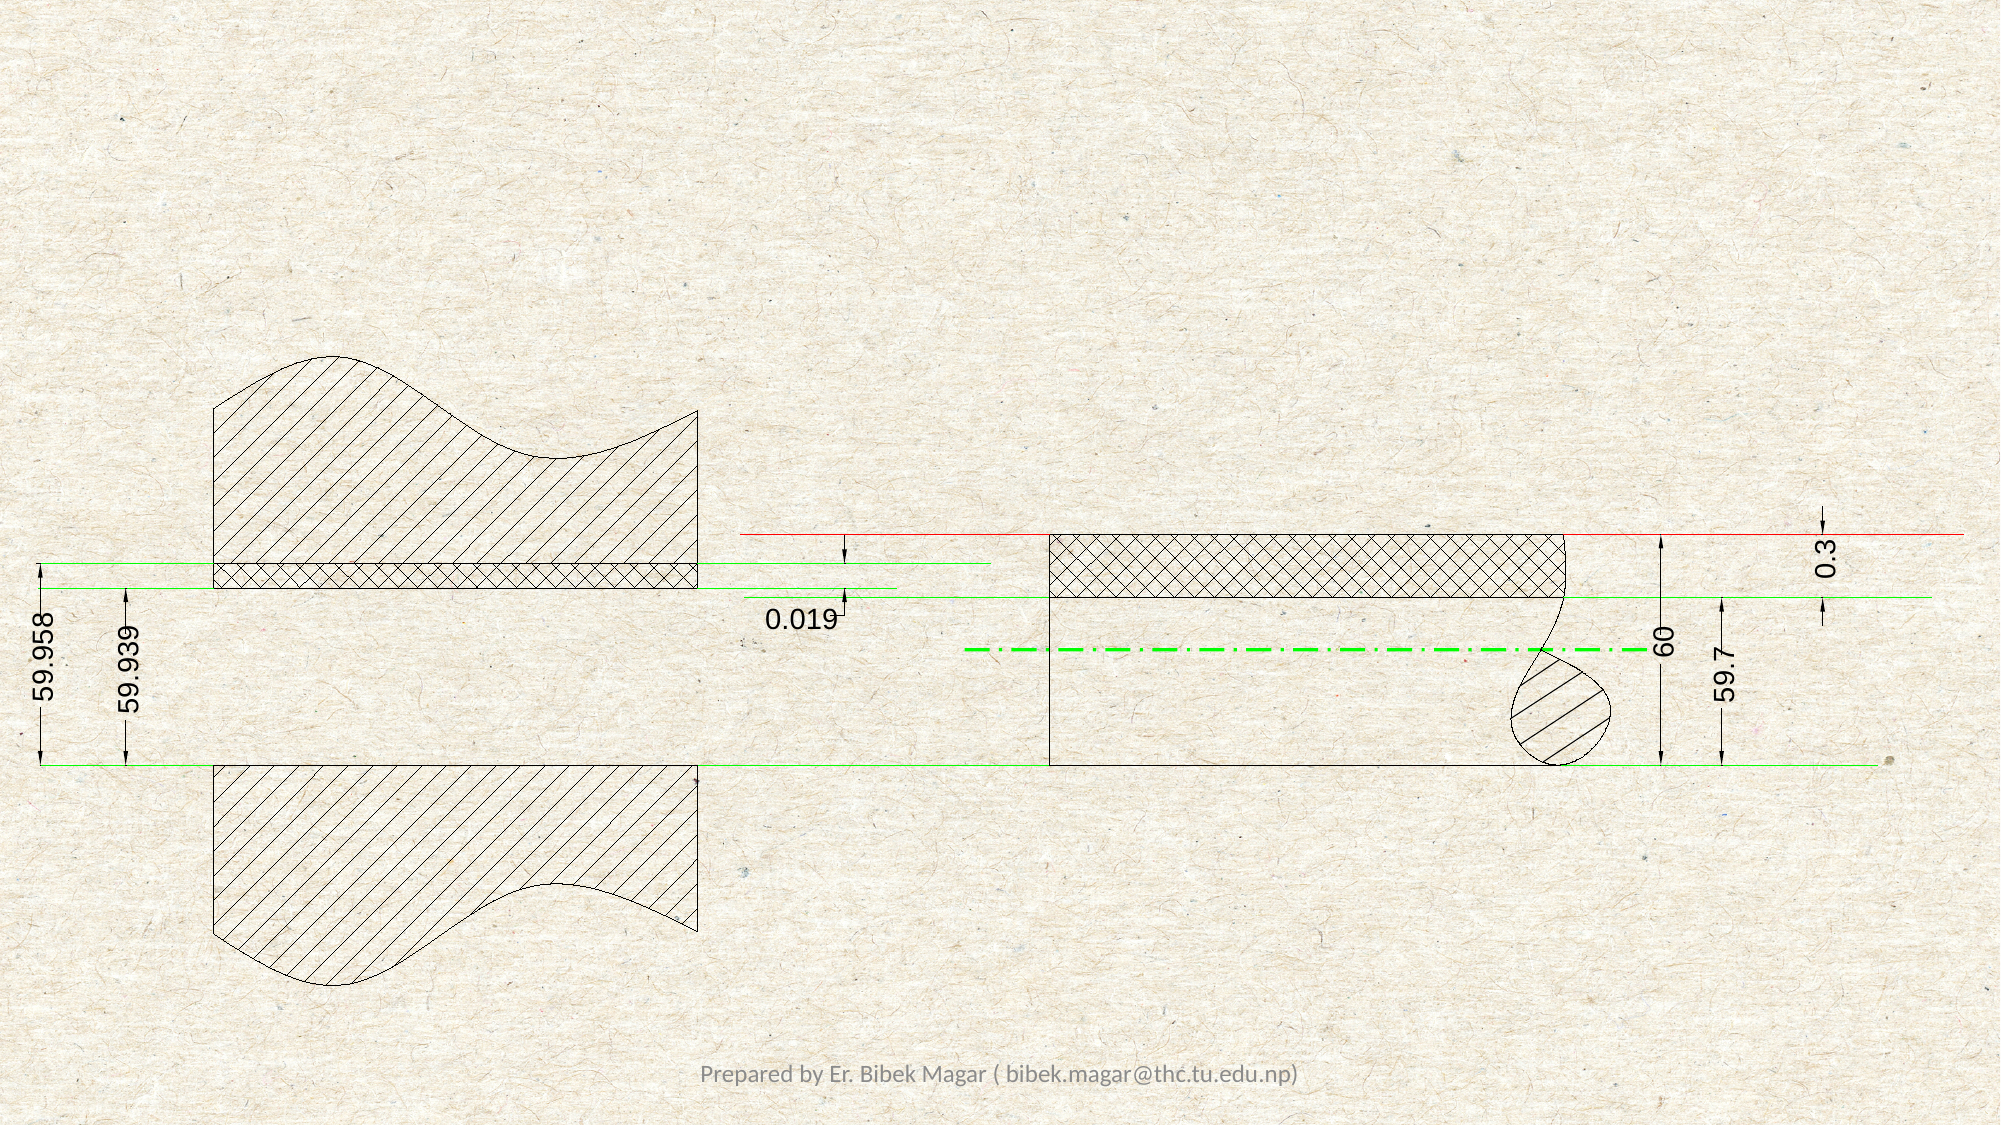

59.958

59.939

0.3

0.019

60
59.7

Prepared by Er. Bibek Magar ( bibek.magar@thc.tu.edu.np)